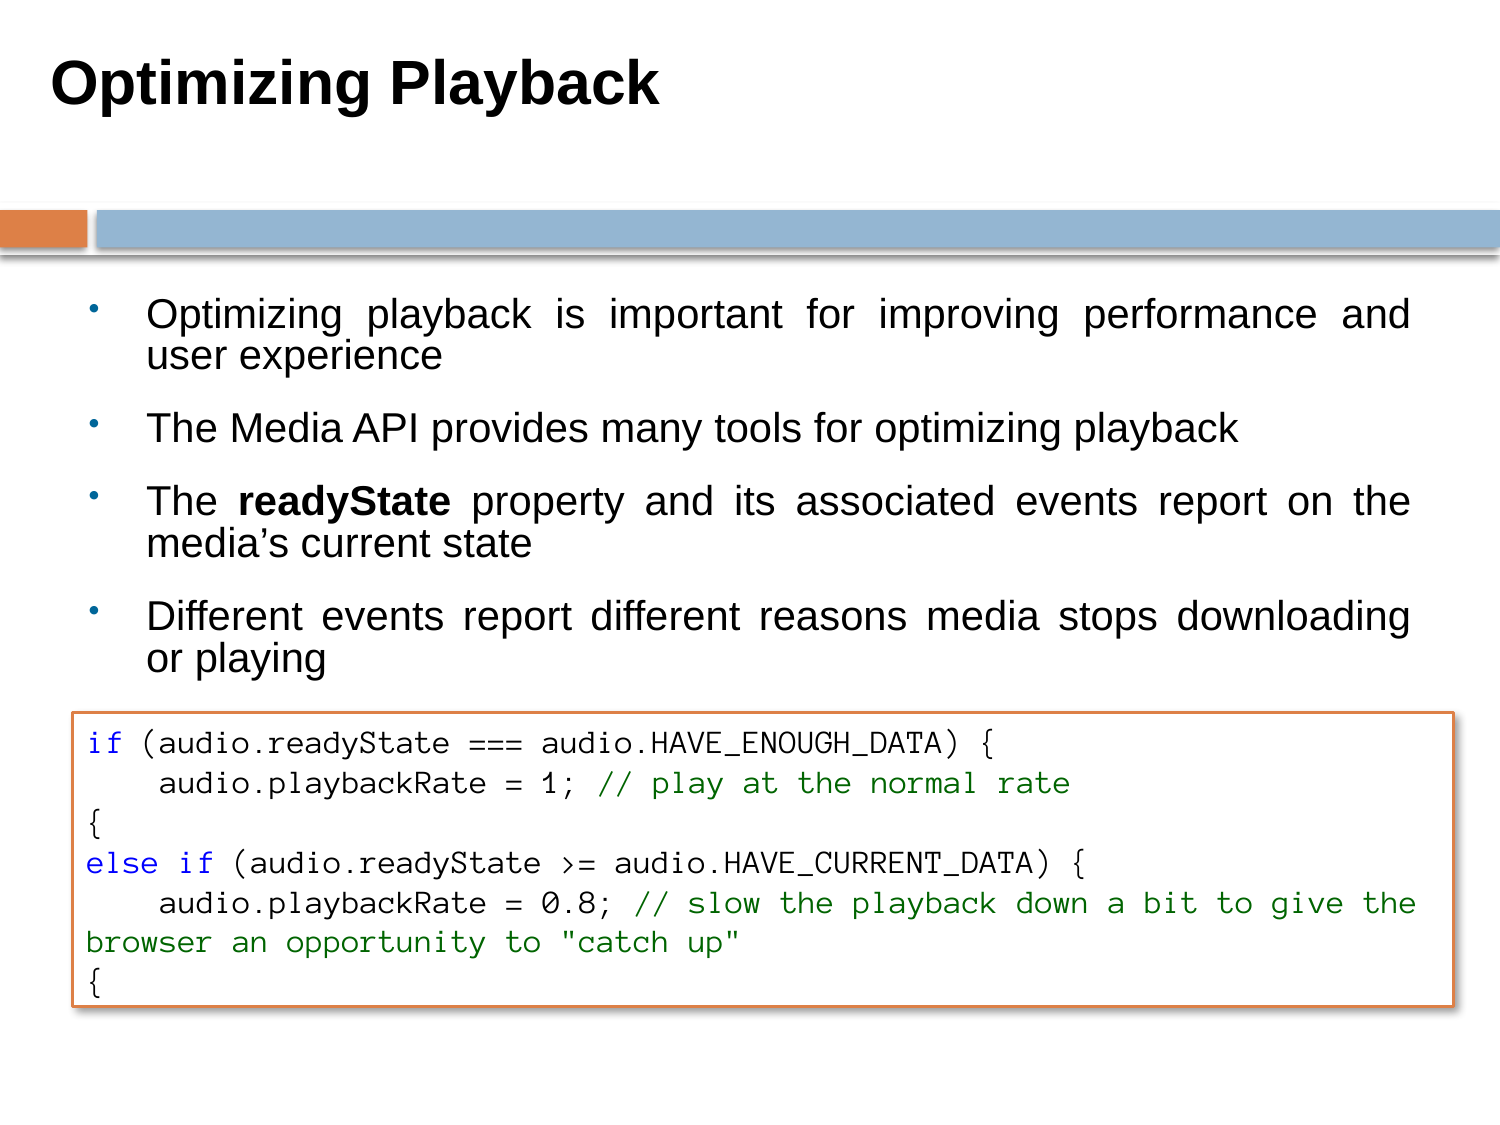

Optimizing Playback
Optimizing playback is important for improving performance and user experience
The Media API provides many tools for optimizing playback
The readyState property and its associated events report on the media’s current state
Different events report different reasons media stops downloading or playing

if (audio.readyState === audio.HAVE_ENOUGH_DATA) {
    audio.playbackRate = 1; // play at the normal rate
{
else if (audio.readyState >= audio.HAVE_CURRENT_DATA) {
    audio.playbackRate = 0.8; // slow the playback down a bit to give the browser an opportunity to "catch up"
{